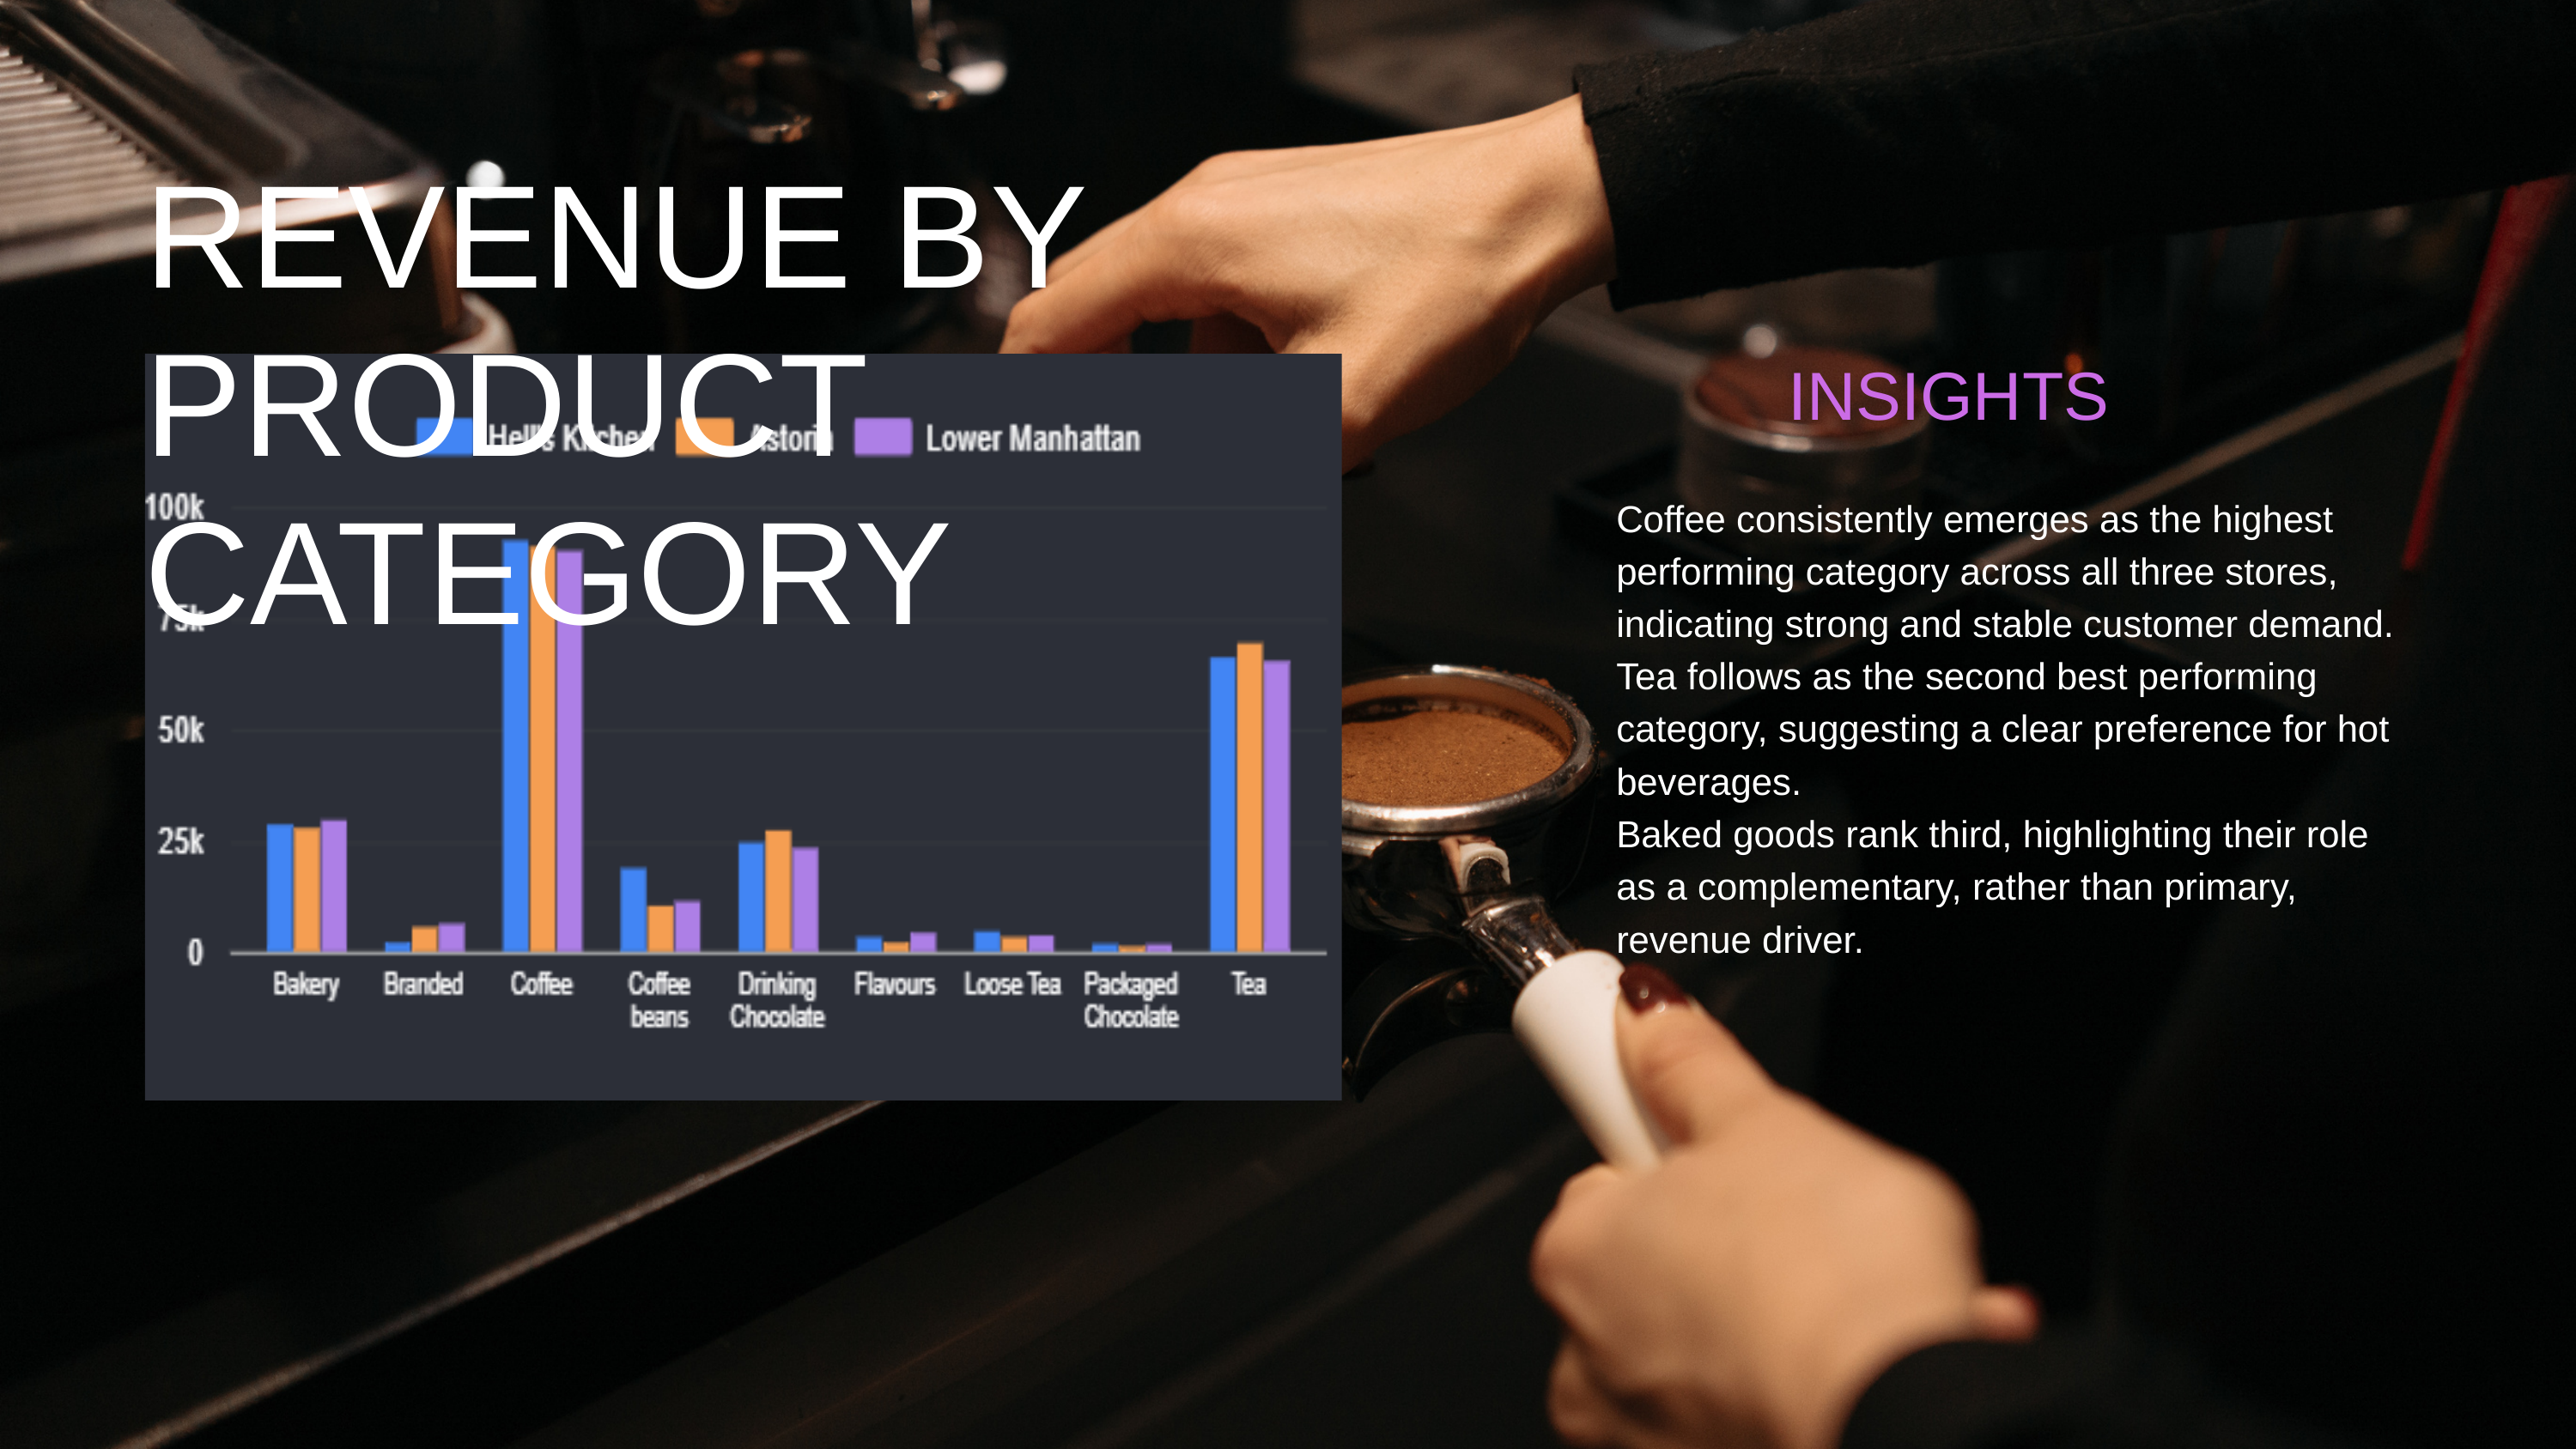

REVENUE BY PRODUCT CATEGORY

INSIGHTS
Coffee consistently emerges as the highest performing category across all three stores, indicating strong and stable customer demand. Tea follows as the second best performing category, suggesting a clear preference for hot beverages.
Baked goods rank third, highlighting their role as a complementary, rather than primary, revenue driver.